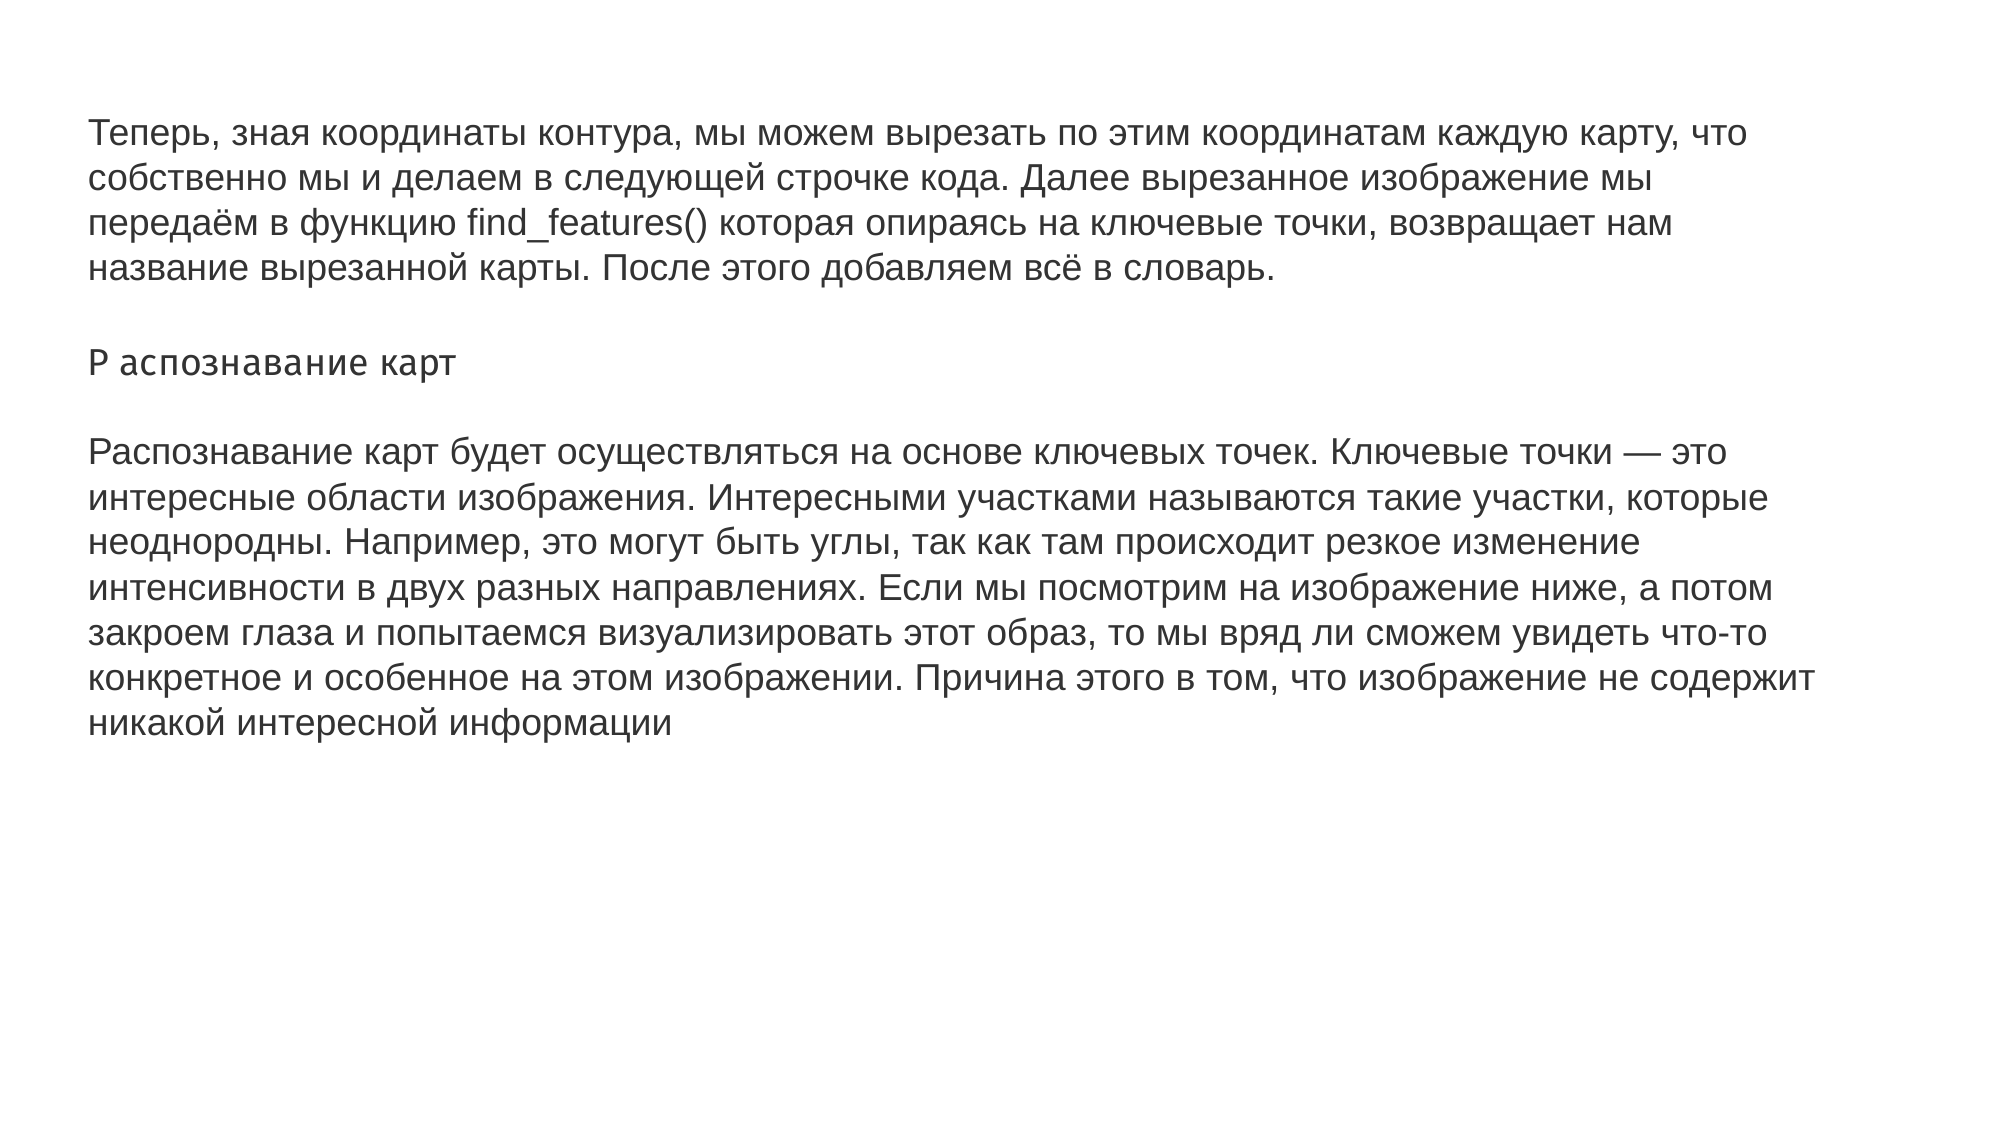

Теперь, зная координаты контура, мы можем вырезать по этим координатам каждую карту, что собственно мы и делаем в следующей строчке кода. Далее вырезанное изображение мы передаём в функцию find_features() которая опираясь на ключевые точки, возвращает нам название вырезанной карты. После этого добавляем всё в словарь.
Р аспознавание карт
Распознавание карт будет осуществляться на основе ключевых точек. Ключевые точки — это интересные области изображения. Интересными участками называются такие участки, которые неоднородны. Например, это могут быть углы, так как там происходит резкое изменение интенсивности в двух разных направлениях. Если мы посмотрим на изображение ниже, а потом закроем глаза и попытаемся визуализировать этот образ, то мы вряд ли сможем увидеть что-то конкретное и особенное на этом изображении. Причина этого в том, что изображение не содержит никакой интересной информации